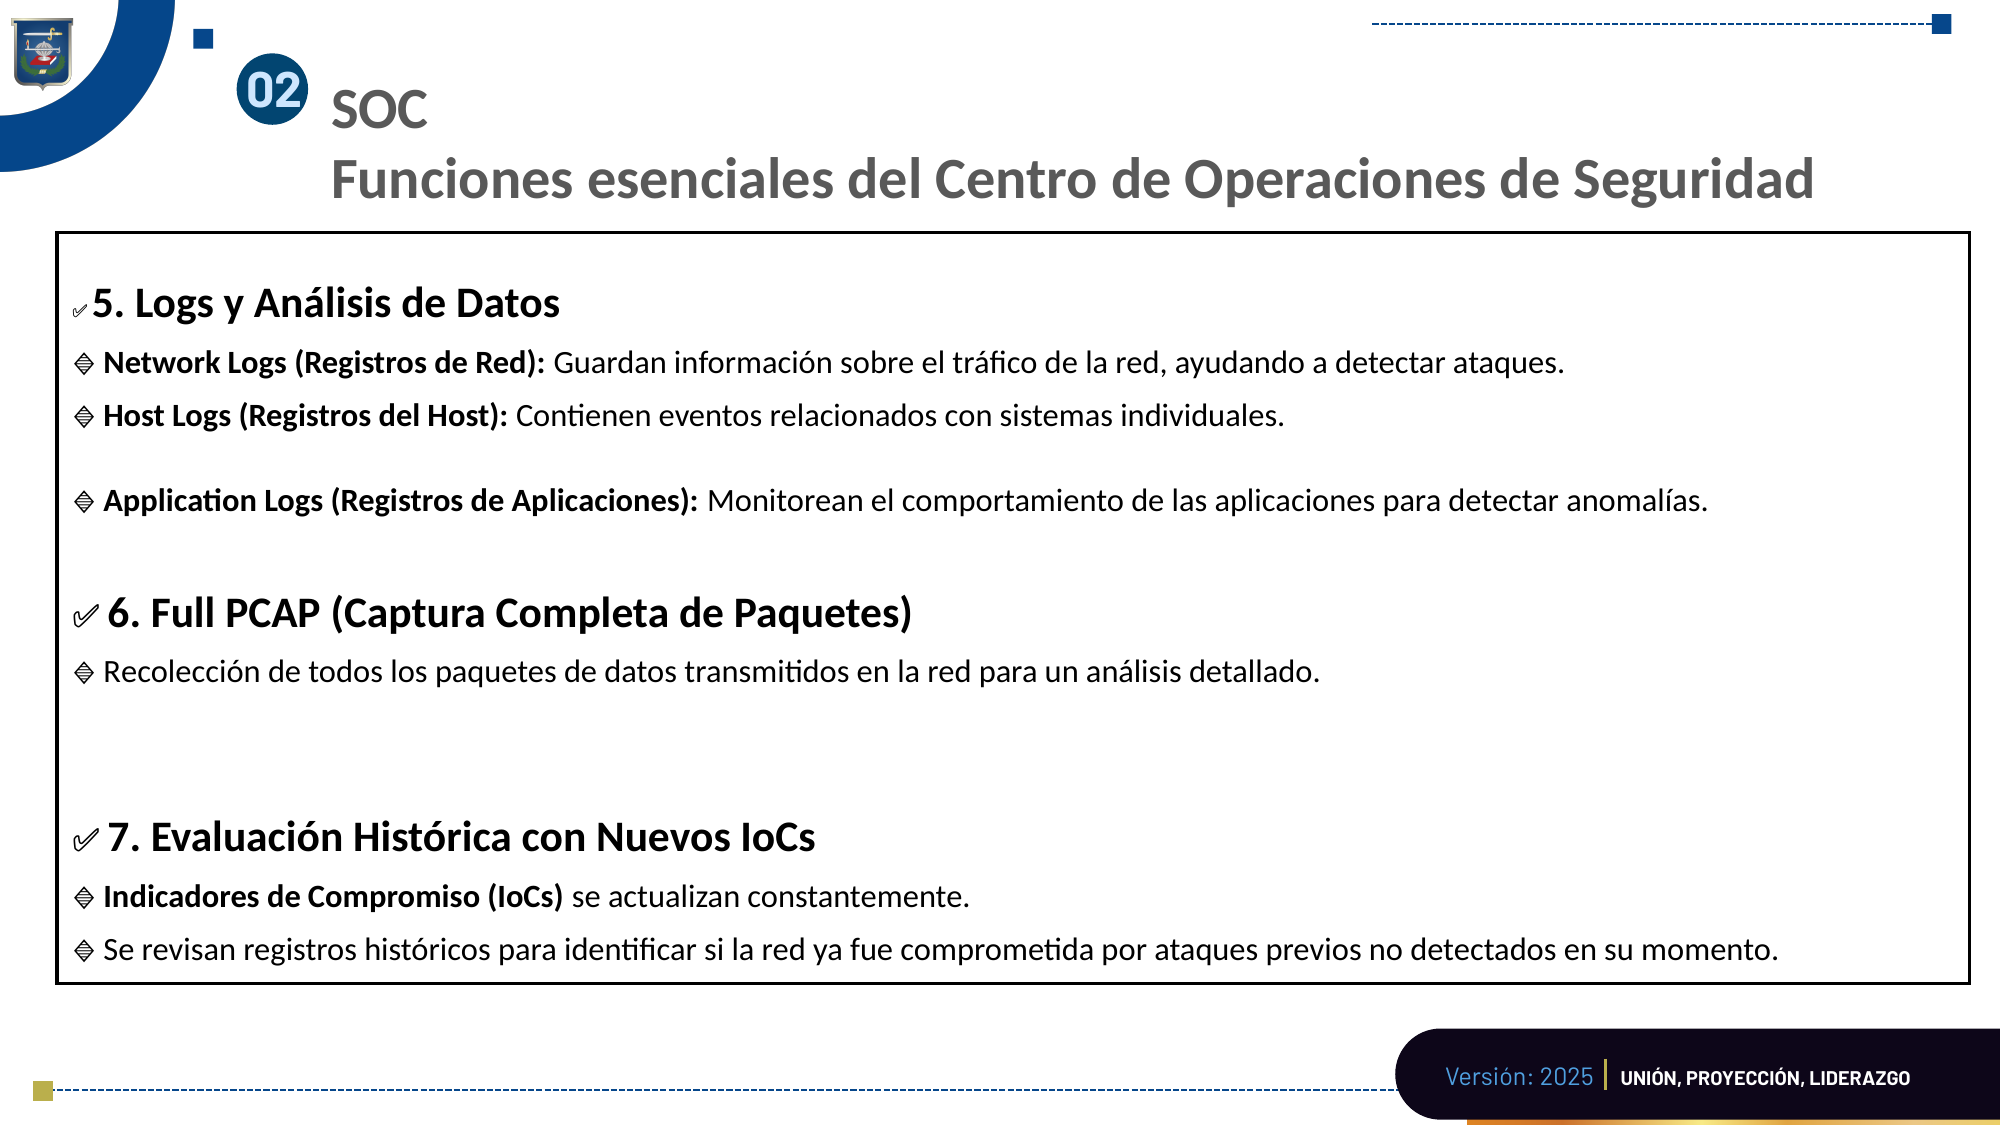

02

SOC
Funciones esenciales del Centro de Operaciones de Seguridad

✅ 5. Logs y Análisis de Datos
🔹 Network Logs (Registros de Red): Guardan información sobre el tráfico de la red, ayudando a detectar ataques.
🔹 Host Logs (Registros del Host): Contienen eventos relacionados con sistemas individuales.
🔹 Application Logs (Registros de Aplicaciones): Monitorean el comportamiento de las aplicaciones para detectar anomalías.

✅ 6. Full PCAP (Captura Completa de Paquetes)
🔹 Recolección de todos los paquetes de datos transmitidos en la red para un análisis detallado.

✅ 7. Evaluación Histórica con Nuevos IoCs
🔹 Indicadores de Compromiso (IoCs) se actualizan constantemente.
🔹 Se revisan registros históricos para identificar si la red ya fue comprometida por ataques previos no detectados en su momento.